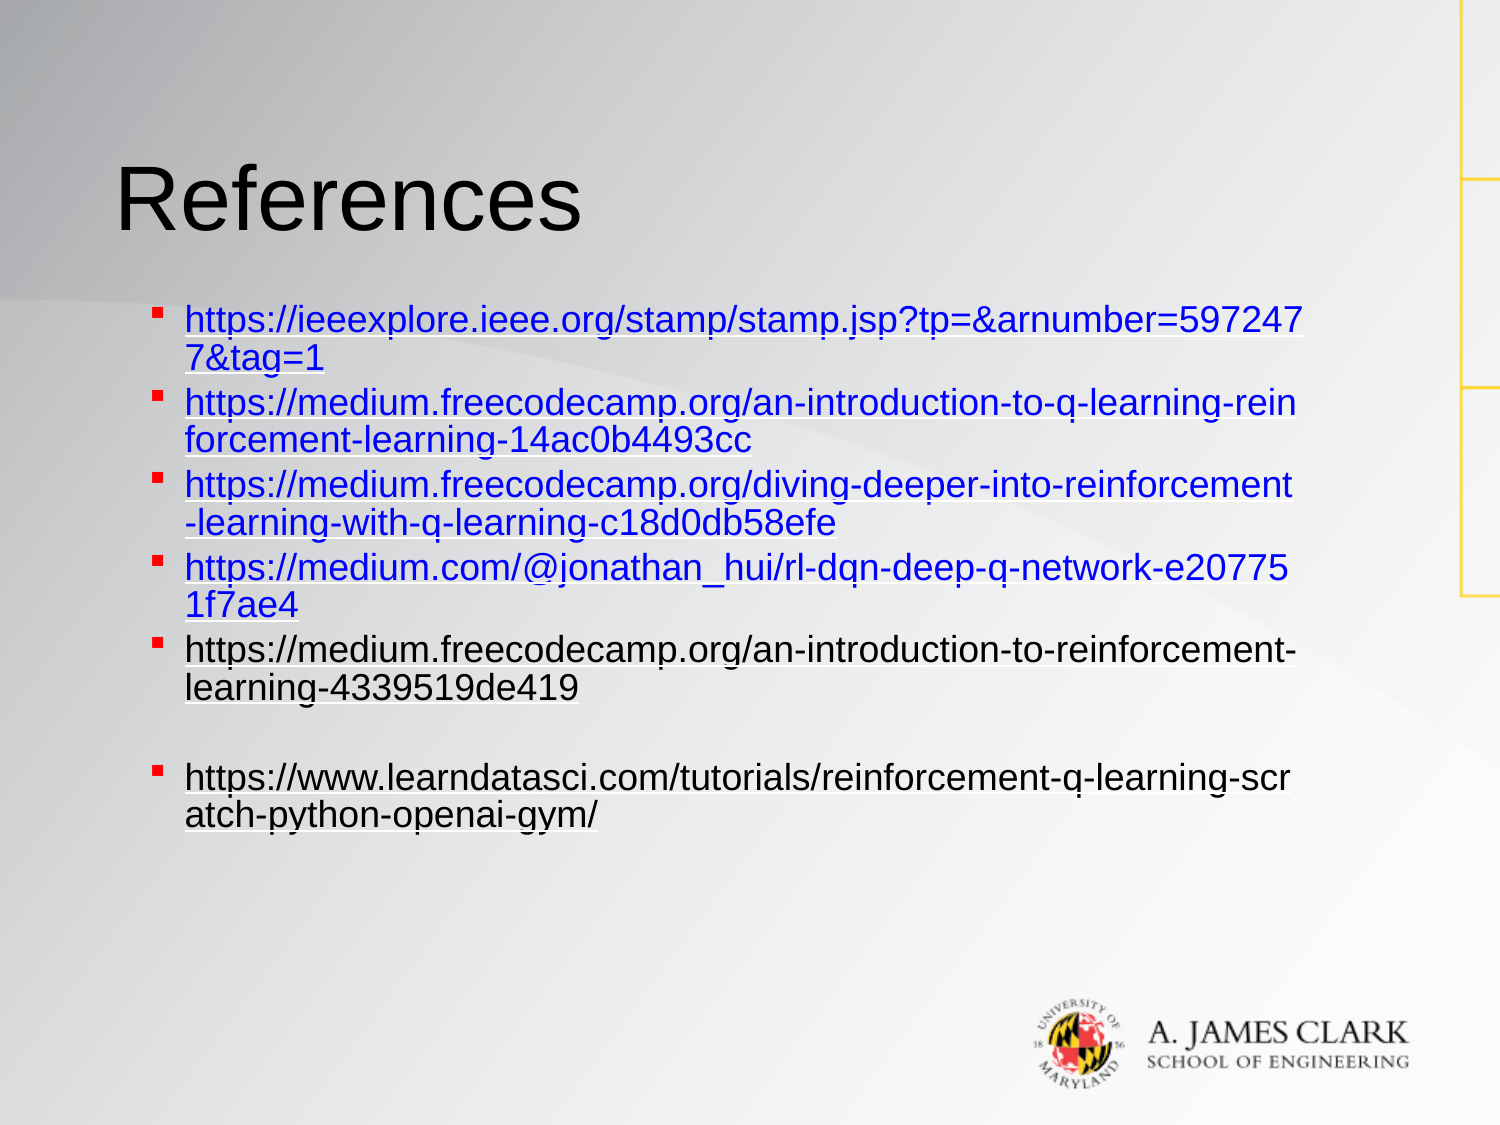

References
https://ieeexplore.ieee.org/stamp/stamp.jsp?tp=&arnumber=5972477&tag=1
https://medium.freecodecamp.org/an-introduction-to-q-learning-reinforcement-learning-14ac0b4493cc
https://medium.freecodecamp.org/diving-deeper-into-reinforcement-learning-with-q-learning-c18d0db58efe
https://medium.com/@jonathan_hui/rl-dqn-deep-q-network-e207751f7ae4
https://medium.freecodecamp.org/an-introduction-to-reinforcement-learning-4339519de419
https://www.learndatasci.com/tutorials/reinforcement-q-learning-scratch-python-openai-gym/